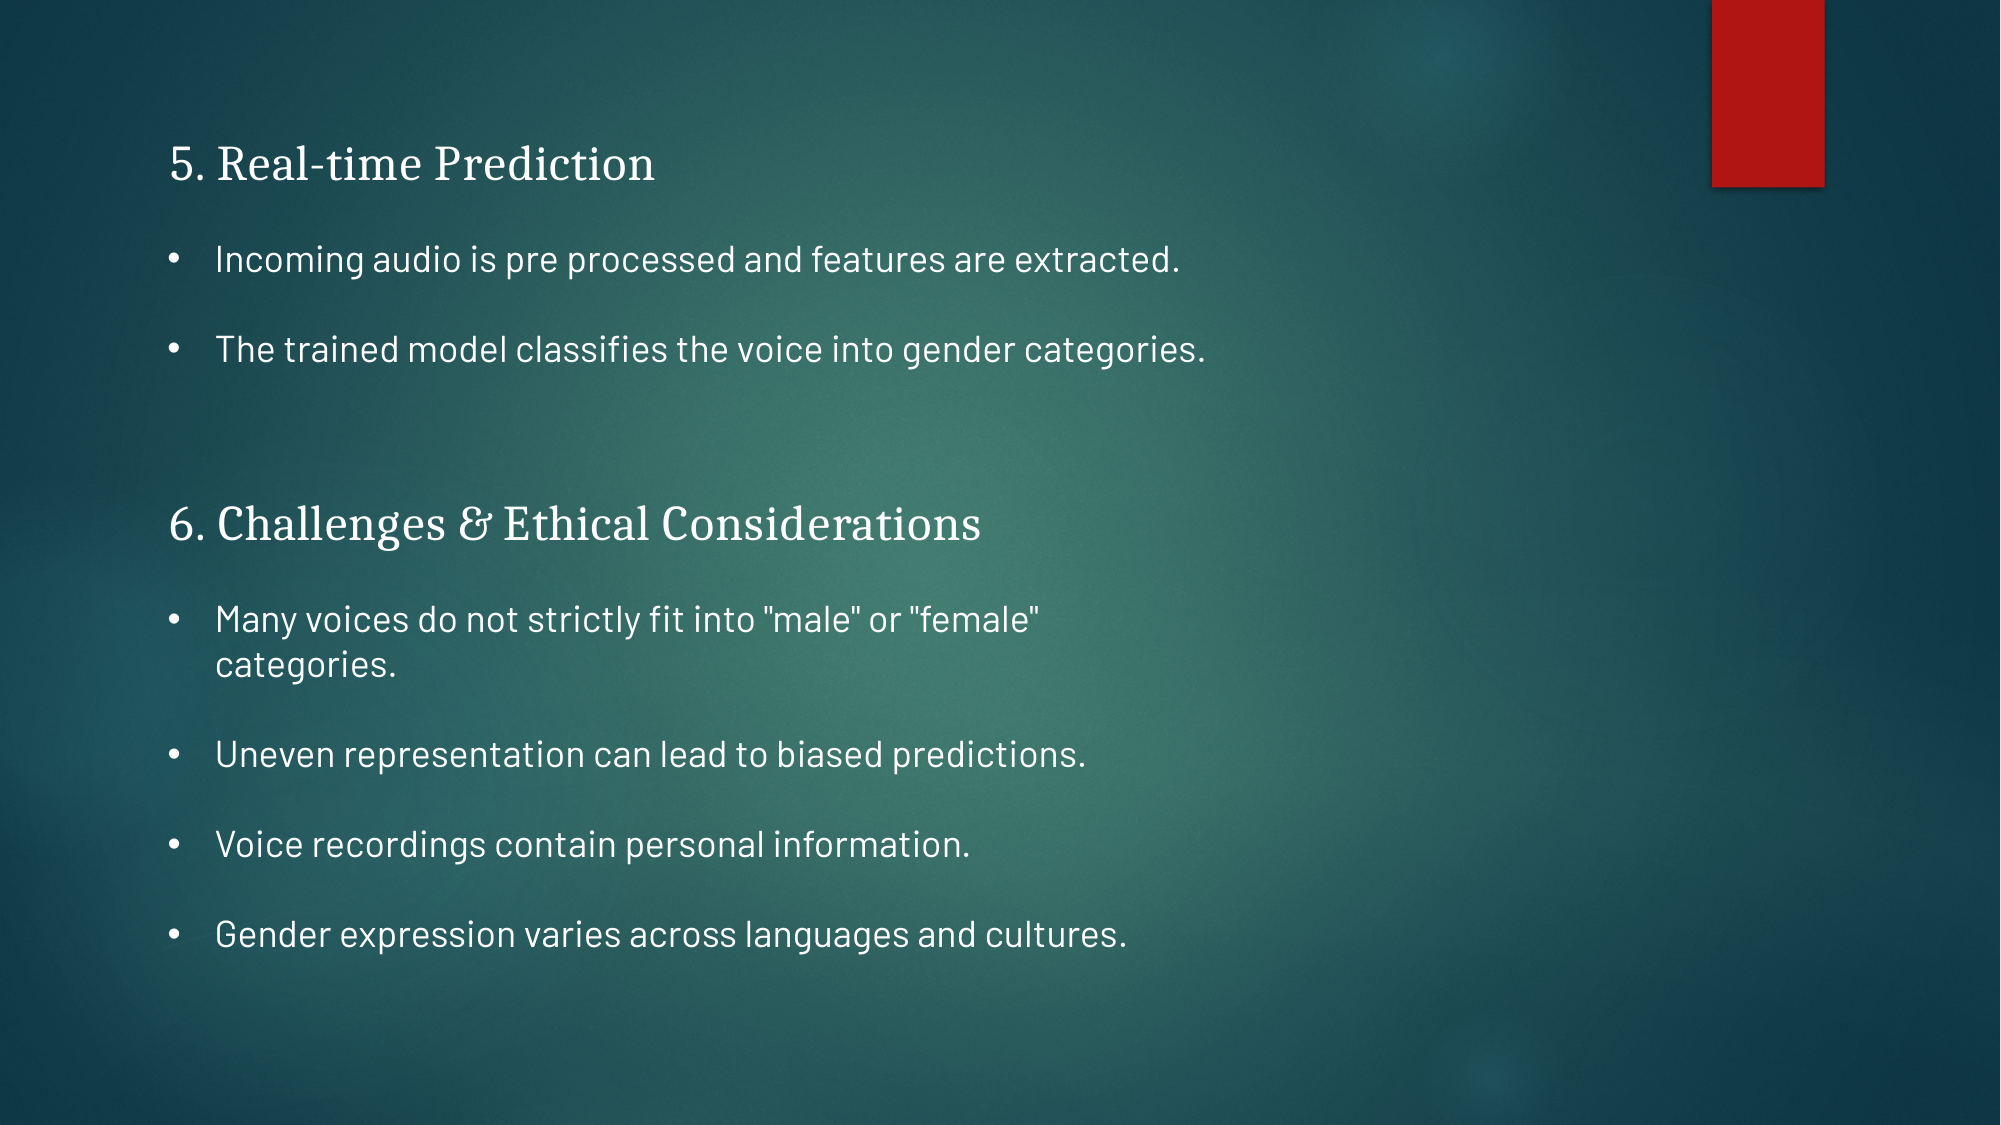

5. Real-time Prediction

Incoming audio is pre processed and features are extracted.

The trained model classifies the voice into gender categories.
6. Challenges & Ethical Considerations

Many voices do not strictly fit into "male" or "female" categories.

Uneven representation can lead to biased predictions.

Voice recordings contain personal information.

Gender expression varies across languages and cultures.